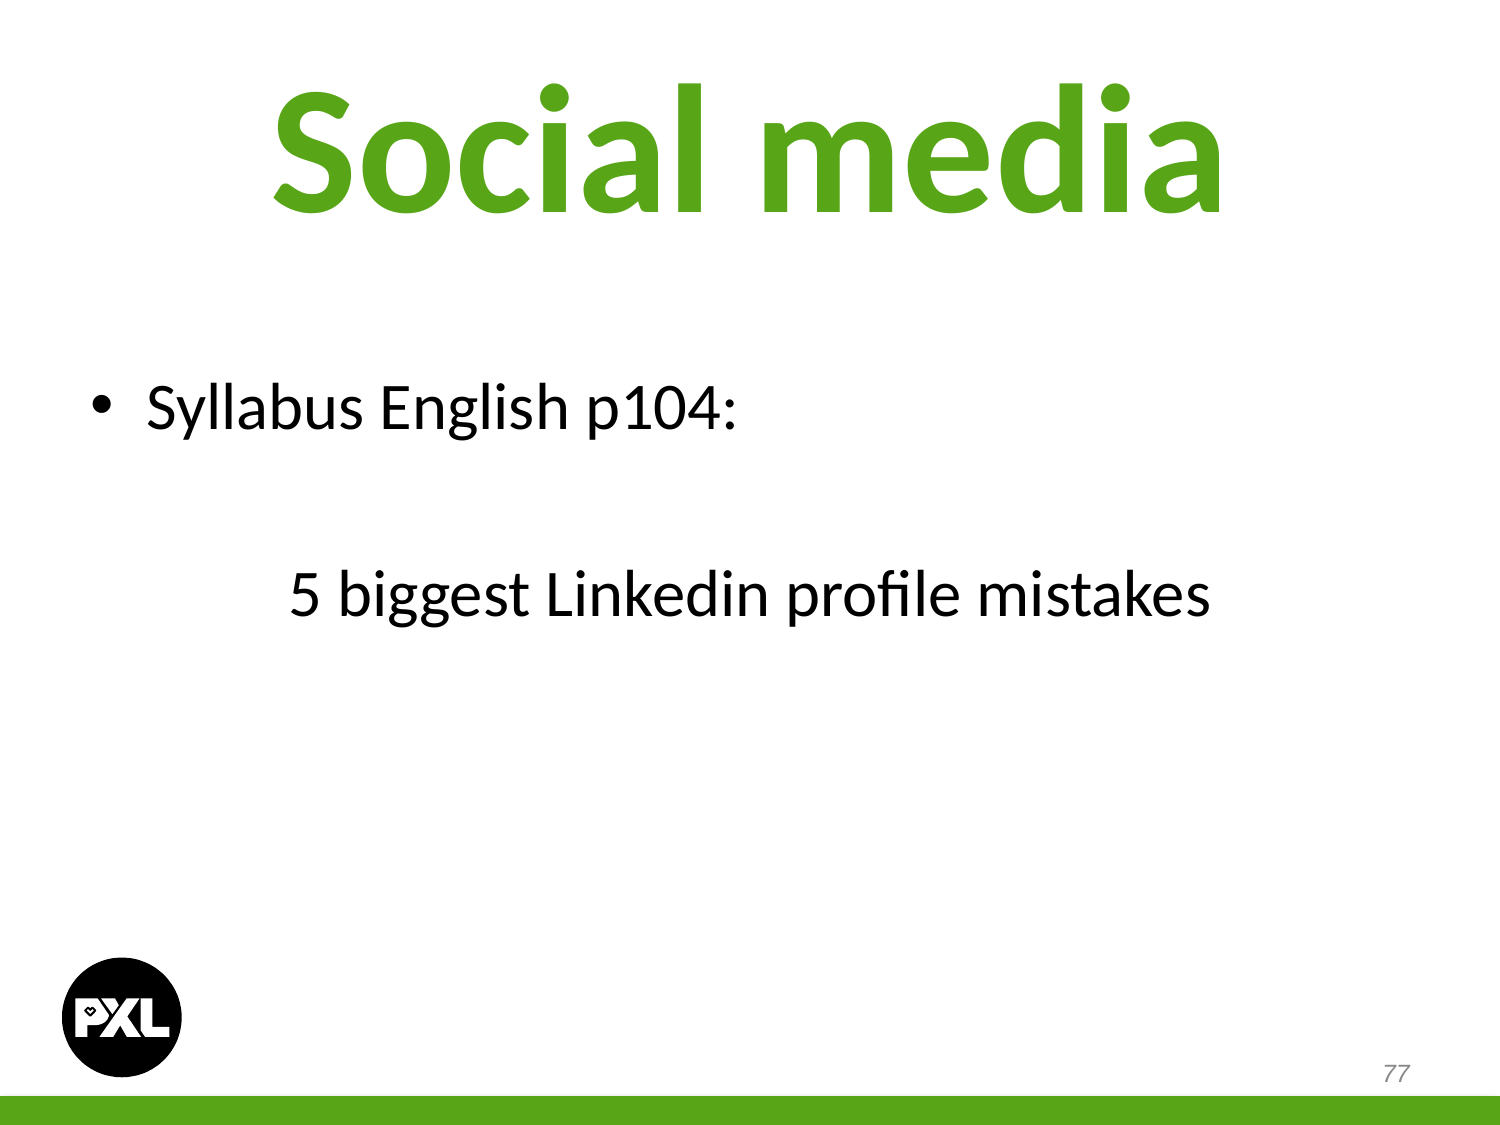

# Social media

Syllabus English p104:

5 biggest Linkedin profile mistakes
77